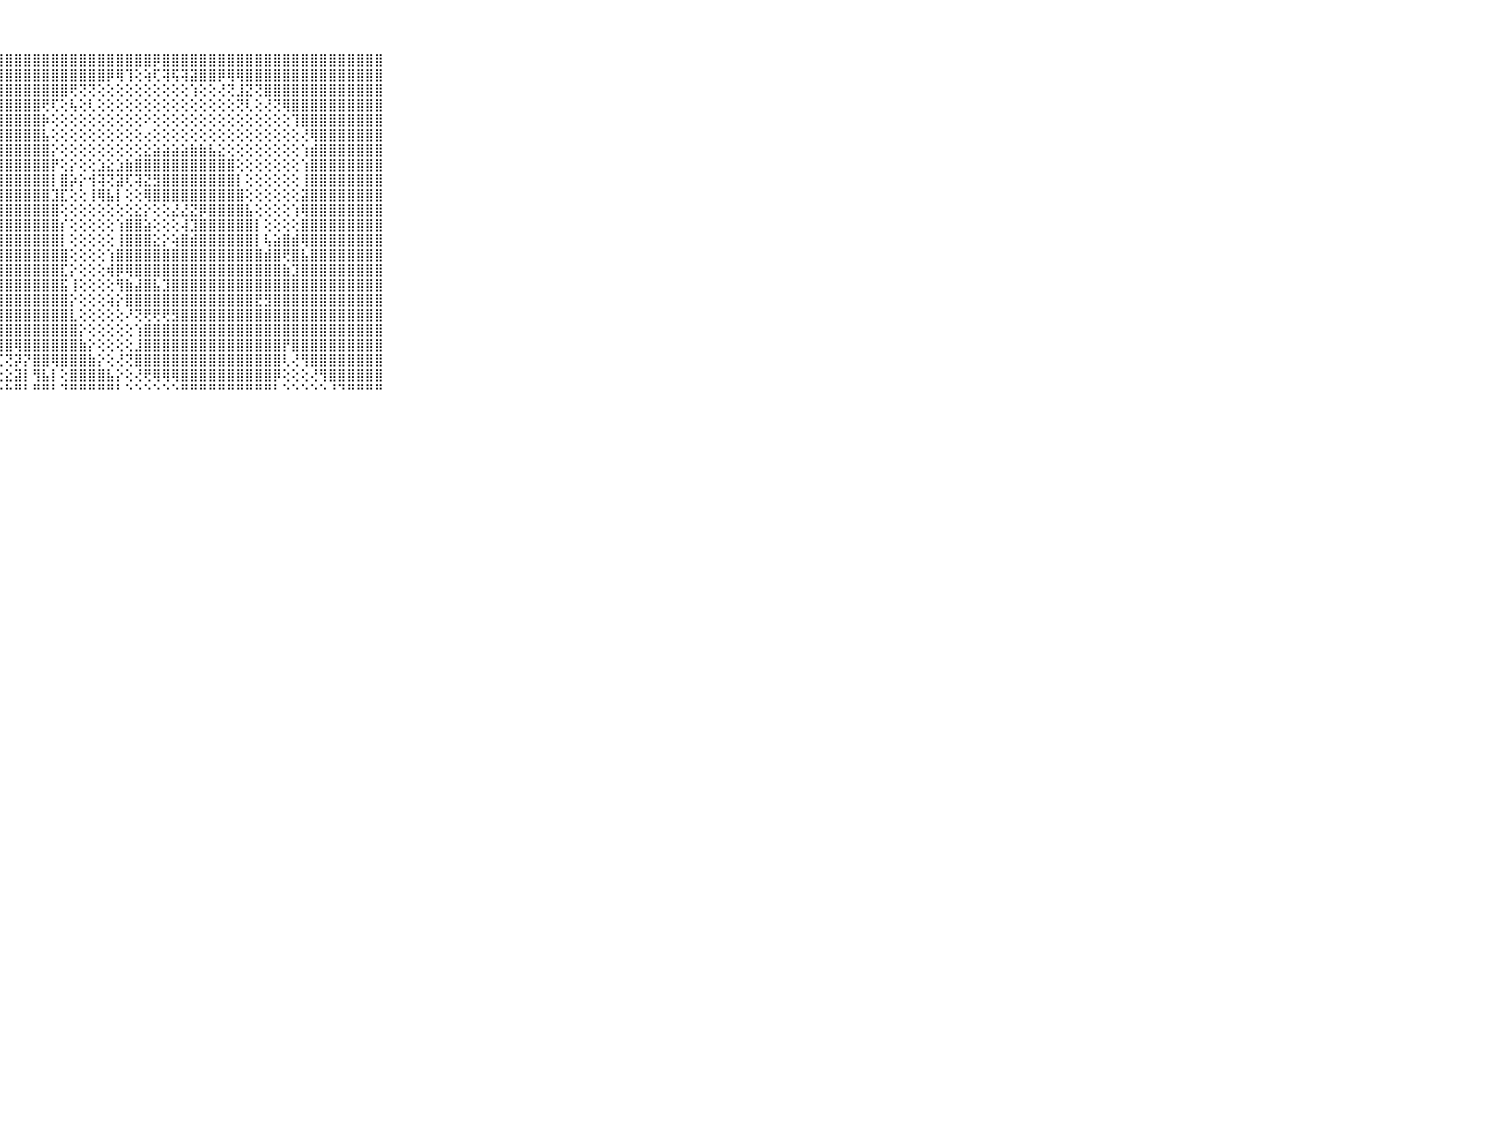

⠀⠀⠀⠀⠀⠀⠀⠀⠀⠀⠀⣿⣿⣿⣿⣿⣿⣿⣿⣿⣿⣿⣿⣿⣿⣿⣿⣿⣿⣿⣿⣿⣿⣿⣿⣿⣿⣿⣿⣿⣿⣿⣿⣿⡿⣿⣿⣿⣿⣿⣿⣿⣿⣿⣿⣿⣿⣿⣿⣿⣿⣿⣿⣿⣿⣿⣿⣿⣿⠀⠀⠀⠀⠀⠀⠀⠀⠀⠀⠀⠀
⠀⠀⠀⠀⠀⠀⠀⠀⠀⠀⠀⣿⣿⣿⣿⣿⣿⣿⣿⣿⣿⣿⣿⣿⣿⣿⣿⣿⣿⣿⣿⣿⣿⣿⣿⣿⣿⣿⣿⡿⢿⢹⢕⢵⢏⢽⢯⢽⣽⣿⣿⡿⢿⢿⣿⣿⣿⣿⣿⣿⣿⣿⣿⣿⣿⣿⣿⣿⣿⠀⠀⠀⠀⠀⠀⠀⠀⠀⠀⠀⠀
⠀⠀⠀⠀⠀⠀⠀⠀⠀⠀⠀⣿⣿⣿⣿⣿⣿⣿⣿⣿⣿⣿⣿⣿⣿⣿⣿⣿⣿⣿⣿⣿⣿⣿⣿⢟⢝⢝⢕⢕⢕⢕⢕⢕⢕⢕⢕⢕⢱⢕⢕⢜⢝⣸⣝⢝⣿⣿⣿⣿⣿⣿⣿⣿⣿⣿⣿⣿⣿⠀⠀⠀⠀⠀⠀⠀⠀⠀⠀⠀⠀
⠀⠀⠀⠀⠀⠀⠀⠀⠀⠀⠀⣿⣿⣿⣿⣿⣿⣿⣿⣿⣿⣿⣿⣿⣿⣿⣿⣿⣿⣿⣿⣿⢟⢏⢕⢧⢕⢇⢕⢕⢕⢕⢕⢕⢕⢕⢕⢕⢕⢕⢕⢕⢕⢝⢇⢕⢜⢝⢿⣿⣿⣿⣿⣿⣿⣿⣿⣿⣿⠀⠀⠀⠀⠀⠀⠀⠀⠀⠀⠀⠀
⠀⠀⠀⠀⠀⠀⠀⠀⠀⠀⠀⣿⣿⣿⣿⣿⣿⣿⣿⣿⣿⣿⣿⣿⣿⣿⣿⣿⣿⣿⣿⣿⡷⢕⢕⢕⢕⢕⢕⢕⢕⢕⢕⠕⢕⢕⢕⢕⢕⢕⢕⢕⢕⢕⢕⢕⢕⢕⢕⢹⣿⣿⣿⣿⣿⣿⣿⣿⣿⠀⠀⠀⠀⠀⠀⠀⠀⠀⠀⠀⠀
⠀⠀⠀⠀⠀⠀⠀⠀⠀⠀⠀⣿⣿⣿⣿⣿⣿⣿⣿⣿⣿⣿⣿⣿⣿⣿⣿⣿⣿⣿⣿⣿⣧⢕⢕⢕⢕⢕⢕⢕⢕⢕⢕⢔⢕⢕⢕⢕⢕⢕⢕⢕⢕⢕⢕⢕⢕⢕⢕⢕⢜⢿⣿⣿⣿⣿⣿⣿⣿⠀⠀⠀⠀⠀⠀⠀⠀⠀⠀⠀⠀
⠀⠀⠀⠀⠀⠀⠀⠀⠀⠀⠀⣿⣿⣿⣿⣿⣿⣿⣿⣿⣿⣿⣿⣿⣿⣿⣿⣿⣿⣿⣿⣿⣿⡕⢕⢕⢕⢕⢕⢕⢕⢕⢕⣕⣵⣵⣵⣵⣷⣷⣧⣕⢕⢕⢕⢕⢕⢕⢕⢕⢱⣾⣿⣿⣿⣿⣿⣿⣿⠀⠀⠀⠀⠀⠀⠀⠀⠀⠀⠀⠀
⠀⠀⠀⠀⠀⠀⠀⠀⠀⠀⠀⣿⣿⣿⣿⣿⣿⣿⣿⣿⣿⣿⣿⣿⣿⣿⣿⣿⣿⣿⣿⣿⣿⡟⢕⡕⢕⢕⣱⣕⣱⣷⣿⣿⣿⣿⣿⣿⣿⣿⣿⣿⣿⢕⢕⢕⢕⢕⢕⢕⢱⣿⣿⣿⣿⣿⣿⣿⣿⠀⠀⠀⠀⠀⠀⠀⠀⠀⠀⠀⠀
⠀⠀⠀⠀⠀⠀⠀⠀⠀⠀⠀⣿⣿⣿⣿⣿⣿⣿⣿⣿⣿⣿⣿⣿⣿⣿⣿⣿⣿⣿⣿⣿⣿⡇⣿⡵⡕⢺⢽⢝⣽⢏⢽⣝⣻⣿⣿⣿⣿⣿⣿⣿⣿⡇⢕⢕⢕⢕⢕⢕⢸⣿⣿⣿⣿⣿⣿⣿⣿⠀⠀⠀⠀⠀⠀⠀⠀⠀⠀⠀⠀
⠀⠀⠀⠀⠀⠀⠀⠀⠀⠀⠀⣿⣿⣿⣿⣿⣿⣿⣿⣿⣿⣿⣿⣿⣿⣿⣿⣿⣿⣿⣿⣿⣿⣹⣏⢕⢕⢸⢿⣧⡇⢕⢕⢿⣿⣿⣿⣿⣿⣿⣿⣿⣿⣿⢕⢕⢕⢕⢕⢕⣽⣿⣿⣿⣿⣿⣿⣿⣿⠀⠀⠀⠀⠀⠀⠀⠀⠀⠀⠀⠀
⠀⠀⠀⠀⠀⠀⠀⠀⠀⠀⠀⣿⣿⣿⣿⣿⣿⣿⣿⣿⣿⣿⣿⣿⣿⣿⣿⣿⣿⣿⣿⣿⣿⣿⢕⢕⢕⢕⢕⢕⢕⢕⣕⡕⢕⢕⣜⣜⣝⡿⣿⣿⣿⣿⣧⢕⢕⢕⢕⢱⢿⣿⣿⣿⣿⣿⣿⣿⣿⠀⠀⠀⠀⠀⠀⠀⠀⠀⠀⠀⠀
⠀⠀⠀⠀⠀⠀⠀⠀⠀⠀⠀⣿⣿⣿⣿⣿⣿⣿⣿⣿⣿⣿⣿⣿⣿⣿⣿⣿⣿⣿⣿⣿⣿⣿⡎⢕⢕⢕⢕⢕⢱⣿⣿⣵⢕⢕⢕⢼⣹⣿⣿⣿⣿⣿⣿⡇⢕⢕⢕⢕⣿⣿⣿⣿⣿⣿⣿⣿⣿⠀⠀⠀⠀⠀⠀⠀⠀⠀⠀⠀⠀
⠀⠀⠀⠀⠀⠀⠀⠀⠀⠀⠀⣿⣿⣿⣿⣿⣿⣿⣿⣿⣿⣿⣿⣿⣿⣿⣿⣿⣿⣿⣿⣿⣿⣿⡇⢕⢕⢕⢕⢕⢸⣿⣿⣿⣕⡕⢵⣿⣾⣿⣿⣿⣿⣿⣿⡇⢧⣵⣿⣾⢿⣿⣿⣿⣿⣿⣿⣿⣿⠀⠀⠀⠀⠀⠀⠀⠀⠀⠀⠀⠀
⠀⠀⠀⠀⠀⠀⠀⠀⠀⠀⠀⣿⣿⣿⣿⣿⣿⣿⣿⣿⣿⣿⣿⣿⣿⣿⣿⣿⣿⣿⣿⣿⣿⣿⣿⢕⢕⢕⢕⢱⣿⣿⣿⣿⣿⣿⣿⣿⣿⣿⣿⣿⣿⣿⣿⣿⣾⣿⢟⣿⣧⣿⣿⣿⣿⣿⣿⣿⣿⠀⠀⠀⠀⠀⠀⠀⠀⠀⠀⠀⠀
⠀⠀⠀⠀⠀⠀⠀⠀⠀⠀⠀⣿⣿⣿⣿⣿⣿⣿⣿⣿⣿⣿⣿⣿⣿⣿⣿⣿⣿⣿⣿⣿⣿⣿⣏⡕⢕⢕⢕⢾⡿⢿⣿⣿⣿⣿⣿⣿⣿⣿⣿⣿⣿⣿⣿⣿⣿⣿⣷⣹⣿⣿⣿⣿⣿⣿⣿⣿⣿⠀⠀⠀⠀⠀⠀⠀⠀⠀⠀⠀⠀
⠀⠀⠀⠀⠀⠀⠀⠀⠀⠀⠀⣿⣿⣿⣿⣿⣿⣿⣿⣿⣿⣿⣿⣿⣿⣿⣿⣿⣿⣿⣿⣿⣿⣿⣯⢸⢕⢕⢕⢕⢻⣷⣼⣿⣧⣹⣿⣿⣿⣿⣿⣿⣿⣿⣿⣿⣿⣿⣿⣿⣿⣿⣿⣿⣿⣿⣿⣿⣿⠀⠀⠀⠀⠀⠀⠀⠀⠀⠀⠀⠀
⠀⠀⠀⠀⠀⠀⠀⠀⠀⠀⠀⣿⣿⣿⣿⣿⣿⣿⣿⣿⣿⣿⣿⣿⣿⣿⣿⣿⣿⣿⣿⣿⣿⣿⣿⡕⢕⢕⢕⢵⡕⣿⣿⣿⣿⣿⣿⣿⣿⣿⣿⣿⣿⣿⣿⣟⣻⣿⣿⣿⣿⣿⣿⣿⣿⣿⣿⣿⣿⠀⠀⠀⠀⠀⠀⠀⠀⠀⠀⠀⠀
⠀⠀⠀⠀⠀⠀⠀⠀⠀⠀⠀⣿⣿⣿⣿⣿⣿⣿⣿⣿⣿⣿⣿⣿⣿⣿⣿⣿⣿⣿⣿⣿⣿⣿⣿⣇⢕⢕⢕⢕⢕⠜⢝⢟⢟⢟⣻⣿⣿⣿⣿⣿⣿⣿⣿⣿⣿⣿⣿⣿⣿⣿⣿⣿⣿⣿⣿⣿⣿⠀⠀⠀⠀⠀⠀⠀⠀⠀⠀⠀⠀
⠀⠀⠀⠀⠀⠀⠀⠀⠀⠀⠀⣿⣿⣿⣿⣿⣿⣿⣿⣿⣿⣿⣿⣿⣿⣿⣿⣿⣿⣿⣿⣿⣿⣿⣿⣿⡕⢕⢕⢕⢕⢕⢱⣿⣿⣿⣿⣿⣿⣿⣿⣿⣿⣿⣿⣿⣿⣿⣿⣿⣿⣿⣿⣿⣿⣿⣿⣿⣿⠀⠀⠀⠀⠀⠀⠀⠀⠀⠀⠀⠀
⠀⠀⠀⠀⠀⠀⠀⠀⠀⠀⠀⣿⣿⣿⣿⣿⣿⣿⣿⣿⣿⣿⣿⣿⣿⣿⣿⣿⣿⢿⣿⣿⣿⣿⣿⣿⣷⡕⢕⢕⢕⢕⣸⣿⣿⣿⣿⣿⣿⣿⣿⣿⣿⣿⣿⣿⣿⣿⡟⣿⣿⣿⣿⣿⣿⣿⣿⣿⣿⠀⠀⠀⠀⠀⠀⠀⠀⠀⠀⠀⠀
⠀⠀⠀⠀⠀⠀⠀⠀⠀⠀⠀⣿⣿⣿⣿⣿⣿⣿⣿⣿⣿⣿⣿⣿⣿⣿⢟⢏⢝⡽⡝⣿⣿⢿⣿⣿⣿⣷⡕⢕⢜⢝⣿⣿⣿⣿⣿⣿⣿⣿⣿⣿⣿⣿⣿⣿⣿⣿⢇⢜⢻⣿⣿⣿⣿⣿⣿⣿⣿⠀⠀⠀⠀⠀⠀⠀⠀⠀⠀⠀⠀
⠀⠀⠀⠀⠀⠀⠀⠀⠀⠀⠀⣿⣿⣿⣿⣿⣿⣿⣿⣿⣿⣿⣿⣿⣿⣿⢕⢕⣕⣽⡇⢻⣧⡇⢕⣿⣿⣿⣿⣧⡕⢕⢜⢟⢿⢿⢿⣿⣿⣿⣿⣿⣿⣿⣿⣿⣿⡿⢕⢕⢕⢜⢻⣿⣿⣿⣿⣿⣿⠀⠀⠀⠀⠀⠀⠀⠀⠀⠀⠀⠀
⠀⠀⠀⠀⠀⠀⠀⠀⠀⠀⠀⠛⠛⠛⠛⠛⠛⠛⠛⠛⠛⠛⠛⠛⠛⠛⠑⠑⠓⠛⠃⠛⠛⠃⠙⠛⠛⠛⠛⠛⠃⠑⠑⠑⠑⠑⠑⠛⠛⠛⠛⠛⠛⠛⠛⠛⠛⠃⠑⠑⠑⠑⠑⠘⠙⠛⠛⠛⠛⠀⠀⠀⠀⠀⠀⠀⠀⠀⠀⠀⠀